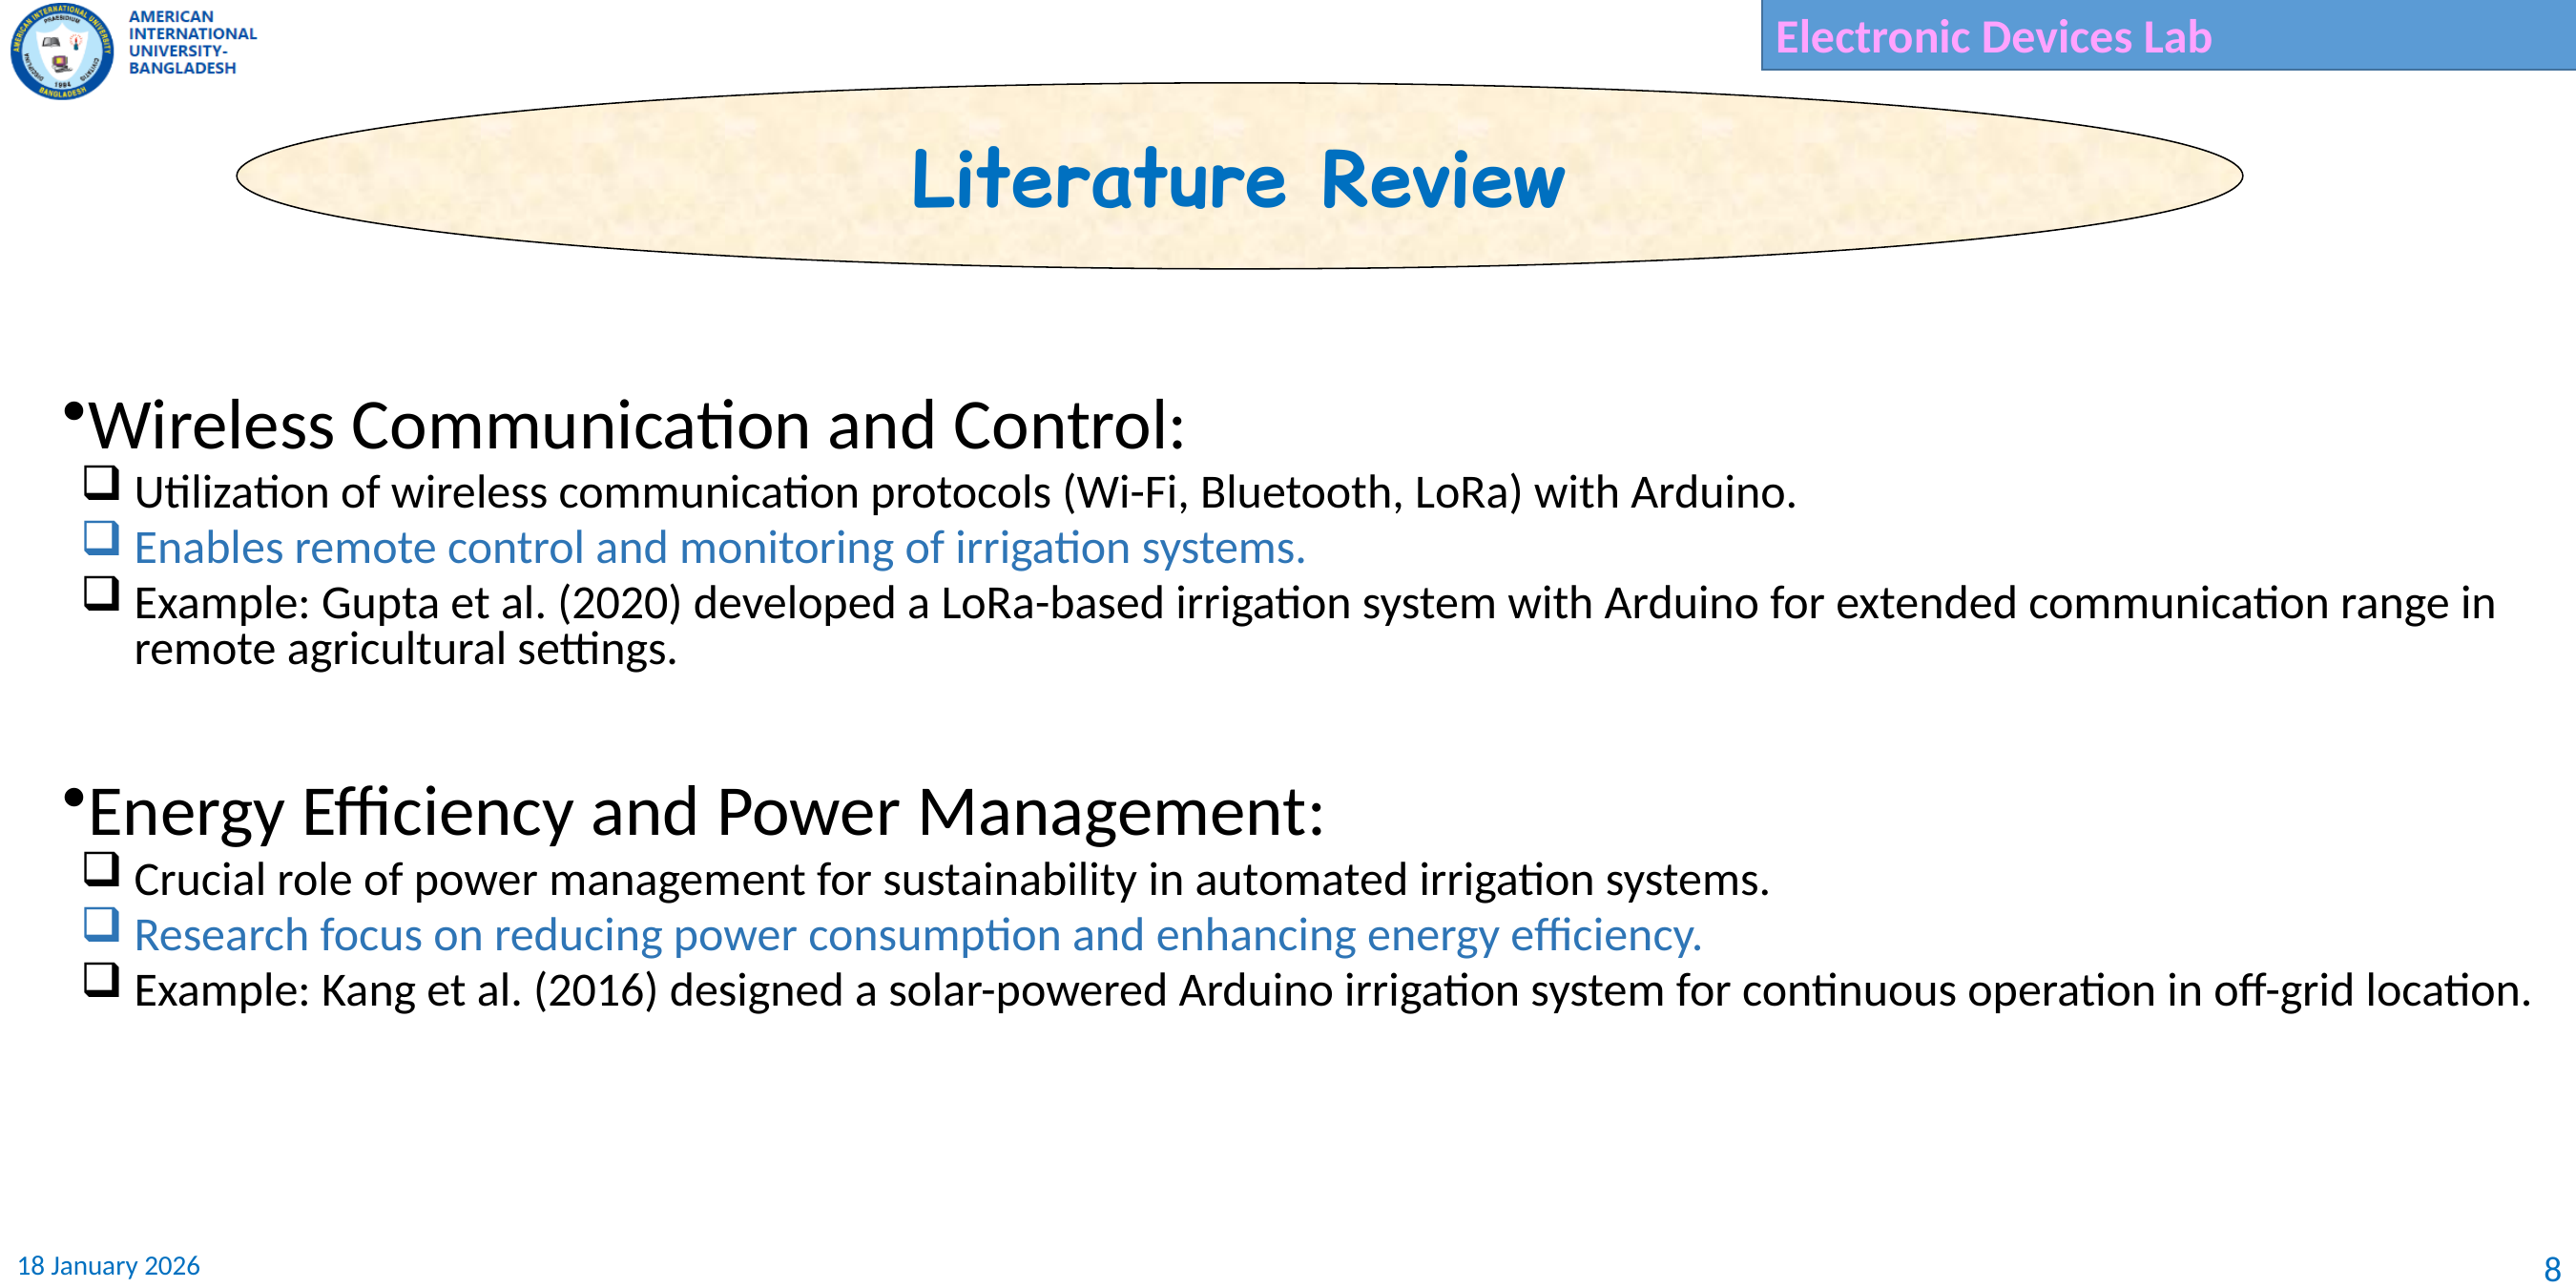

Literature Review
Wireless Communication and Control:
Utilization of wireless communication protocols (Wi-Fi, Bluetooth, LoRa) with Arduino.
Enables remote control and monitoring of irrigation systems.
Example: Gupta et al. (2020) developed a LoRa-based irrigation system with Arduino for extended communication range in remote agricultural settings.

Energy Efficiency and Power Management:
Crucial role of power management for sustainability in automated irrigation systems.
Research focus on reducing power consumption and enhancing energy efficiency.
Example: Kang et al. (2016) designed a solar-powered Arduino irrigation system for continuous operation in off-grid location.

8